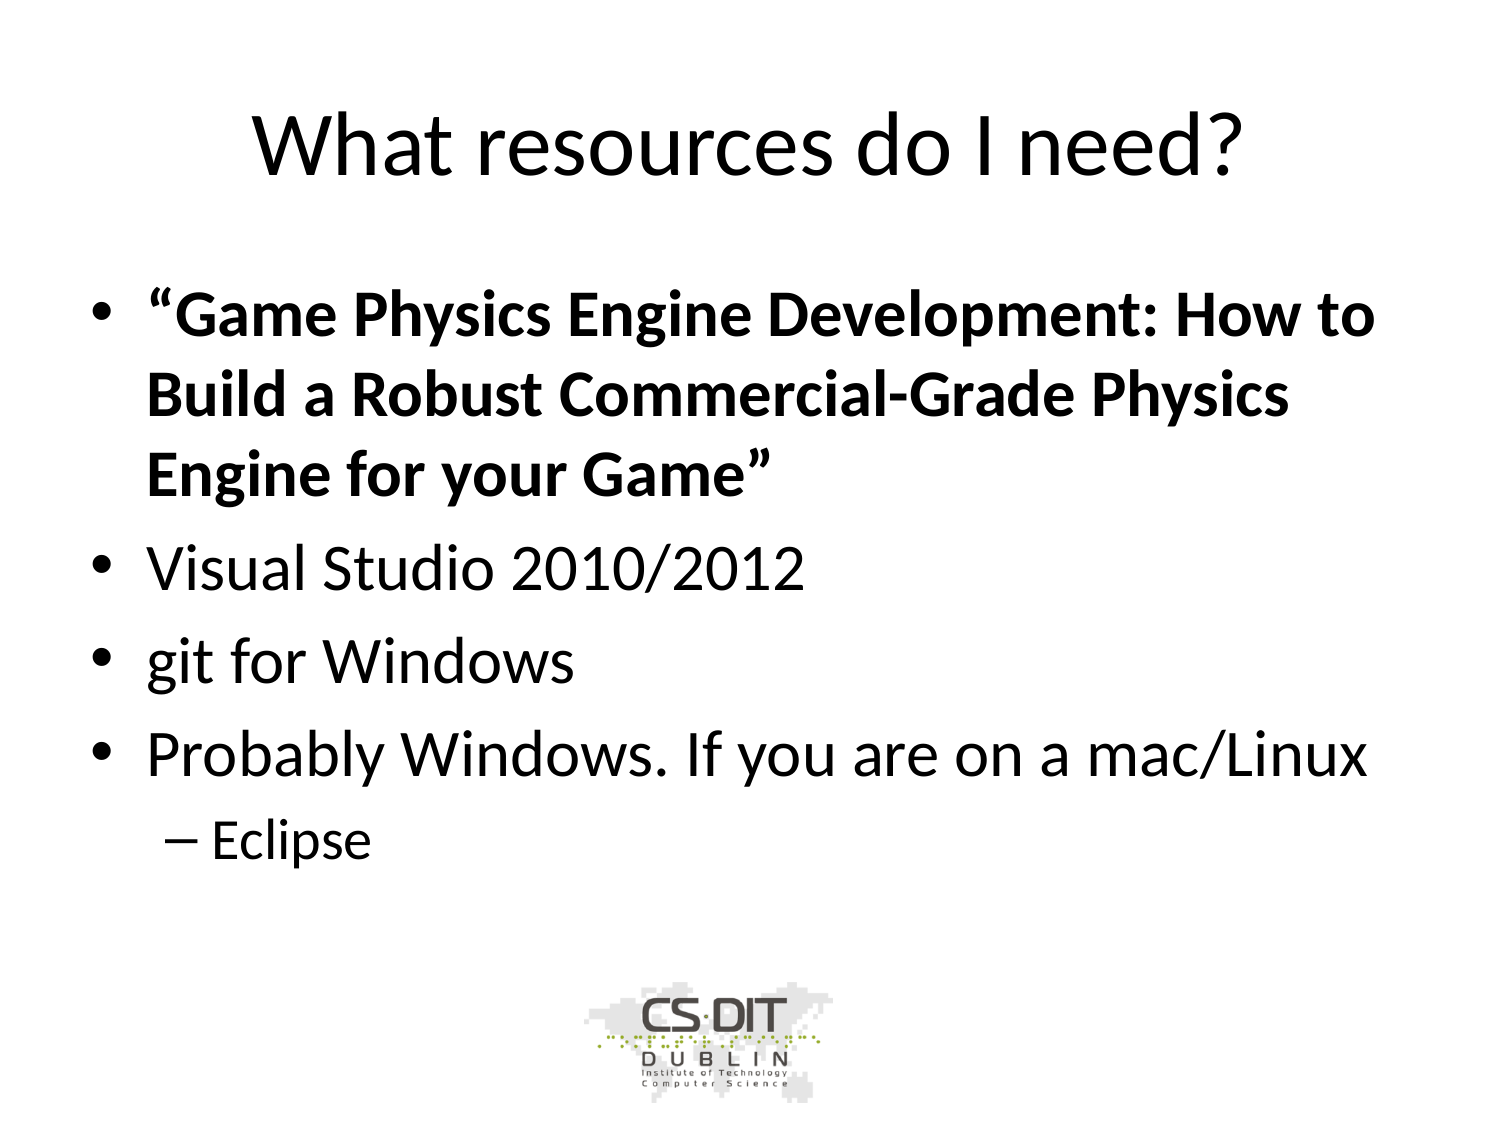

# What resources do I need?
“Game Physics Engine Development: How to Build a Robust Commercial-Grade Physics Engine for your Game”
Visual Studio 2010/2012
git for Windows
Probably Windows. If you are on a mac/Linux
Eclipse